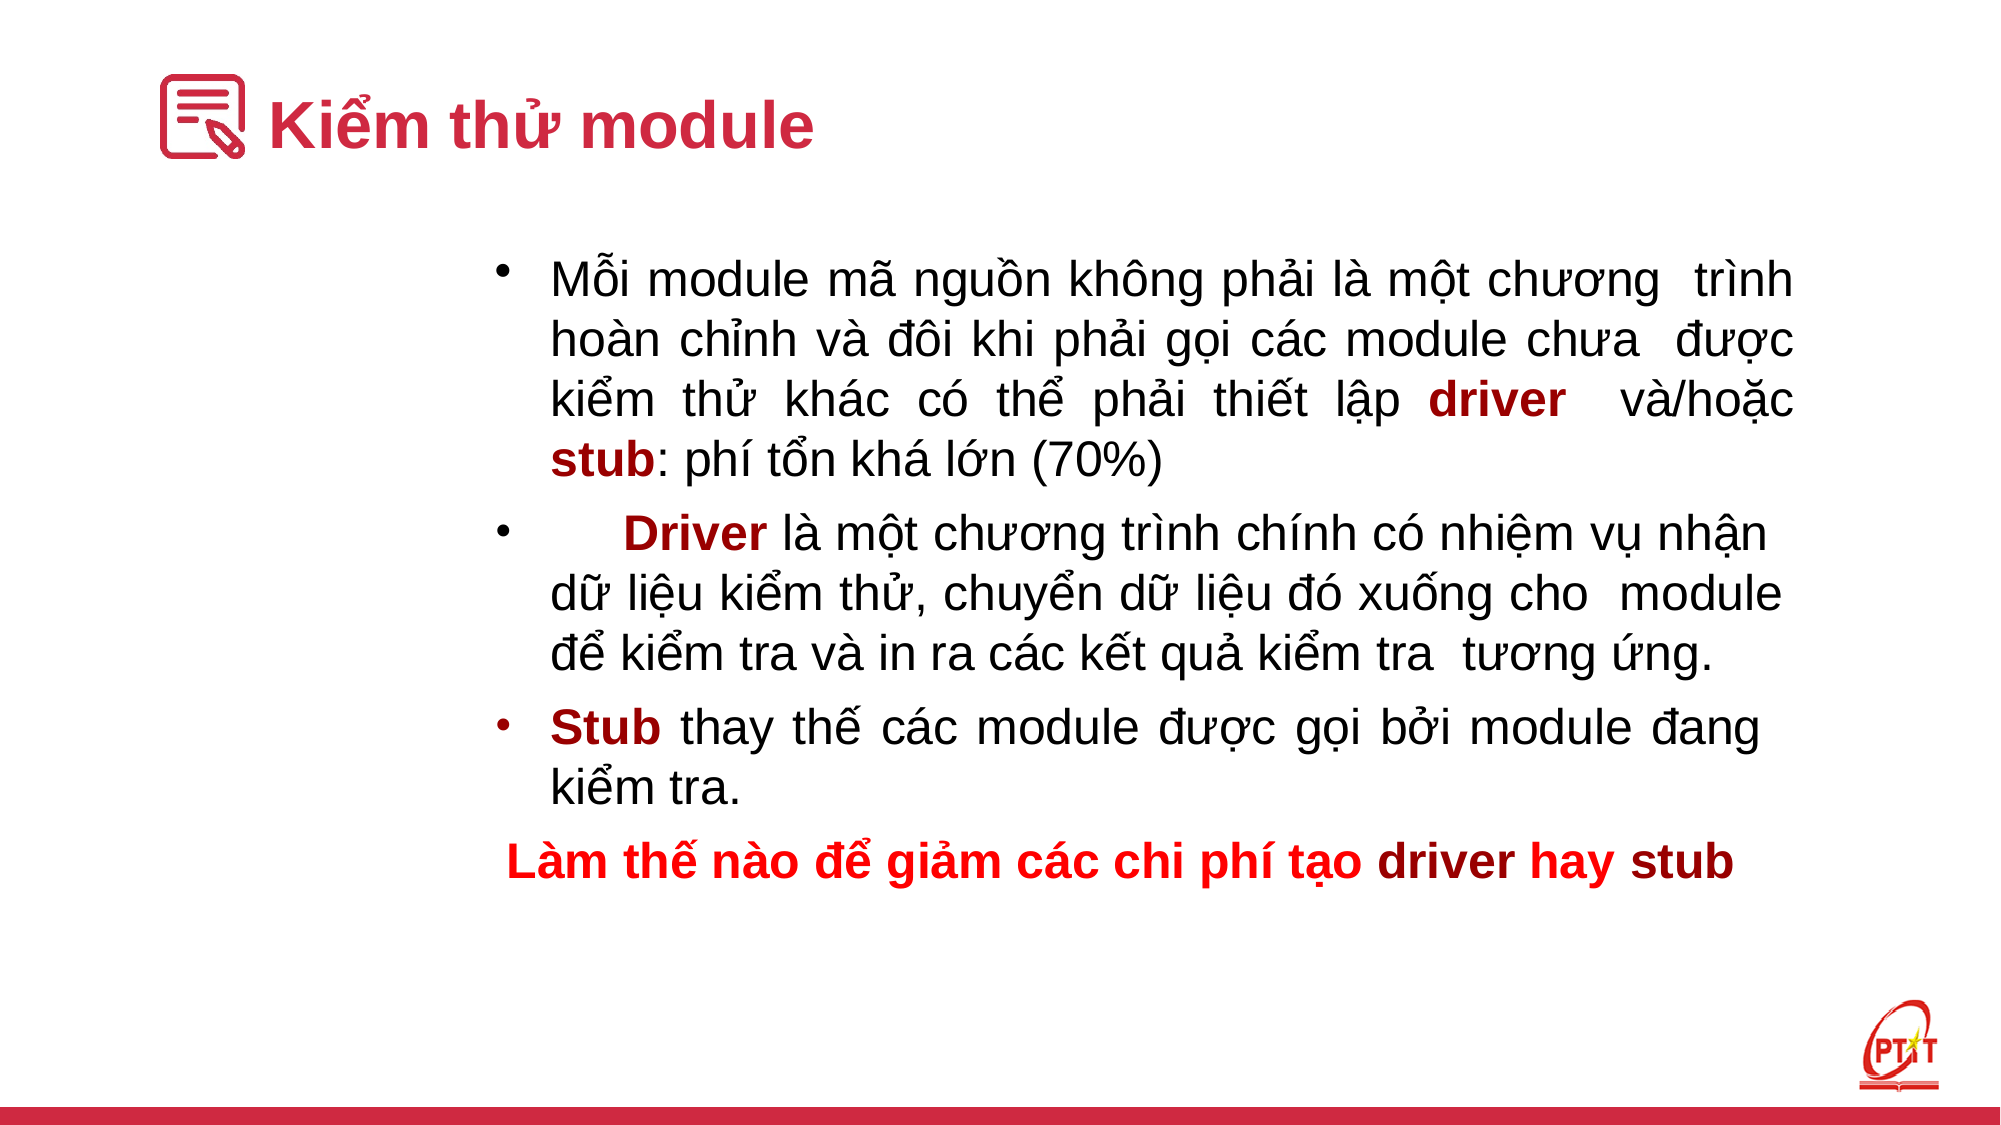

# Kiểm thử module
Mỗi module mã nguồn không phải là một chương  trình hoàn chỉnh và đôi khi phải gọi các module chưa  được kiểm thử khác có thể phải thiết lập driver  và/hoặc stub: phí tổn khá lớn (70%)
	Driver là một chương trình chính có nhiệm vụ nhận  dữ liệu kiểm thử, chuyển dữ liệu đó xuống cho  module để kiểm tra và in ra các kết quả kiểm tra  tương ứng.
Stub thay thế các module được gọi bởi module đang  kiểm tra.
Làm thế nào để giảm các chi phí tạo driver hay stub